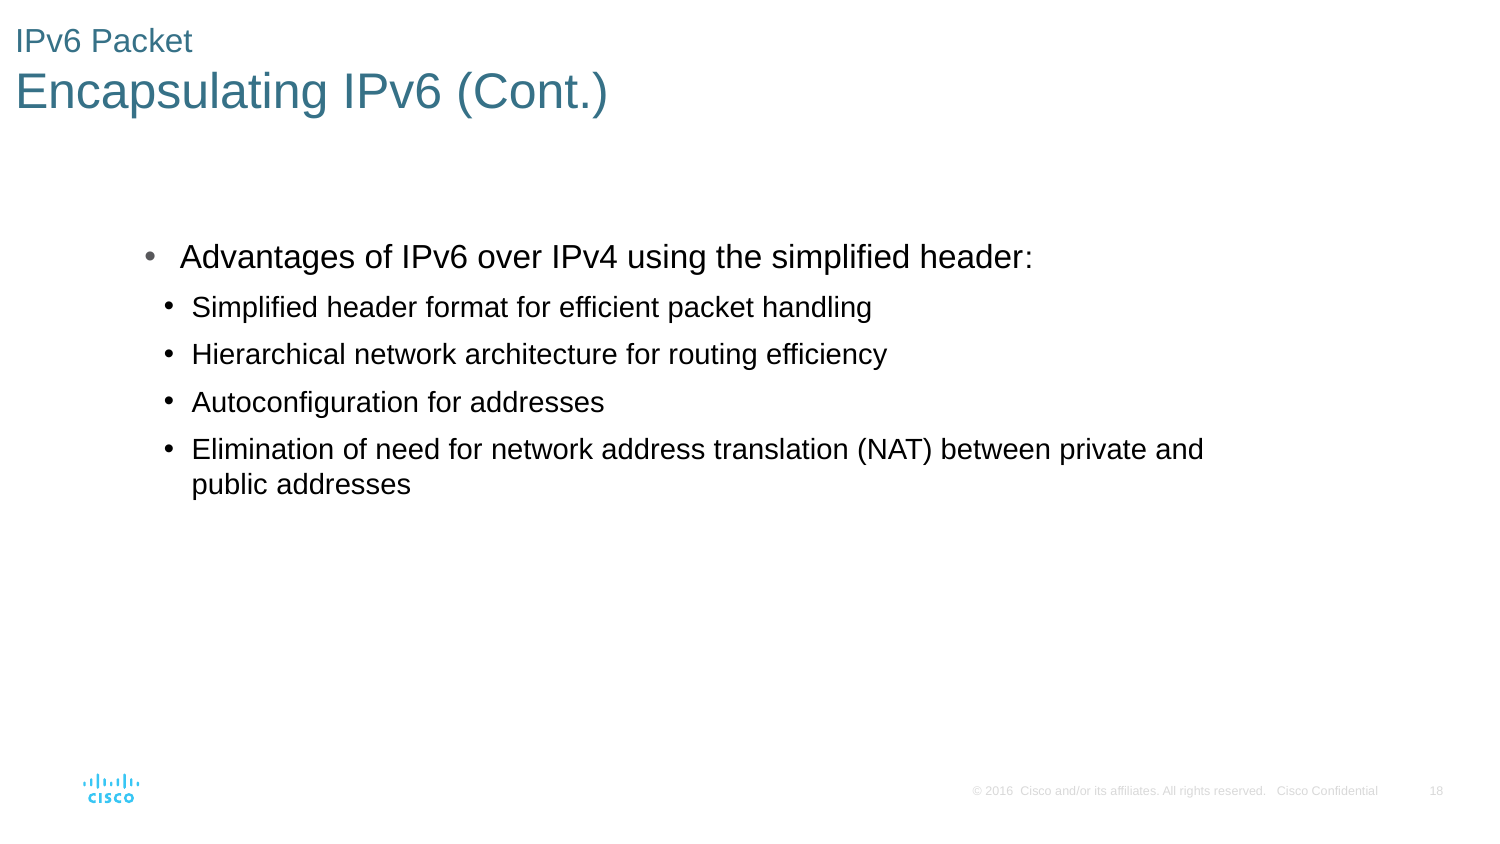

# IPv6 Packet Encapsulating IPv6 (Cont.)
Advantages of IPv6 over IPv4 using the simplified header:
Simplified header format for efficient packet handling
Hierarchical network architecture for routing efficiency
Autoconfiguration for addresses
Elimination of need for network address translation (NAT) between private and public addresses